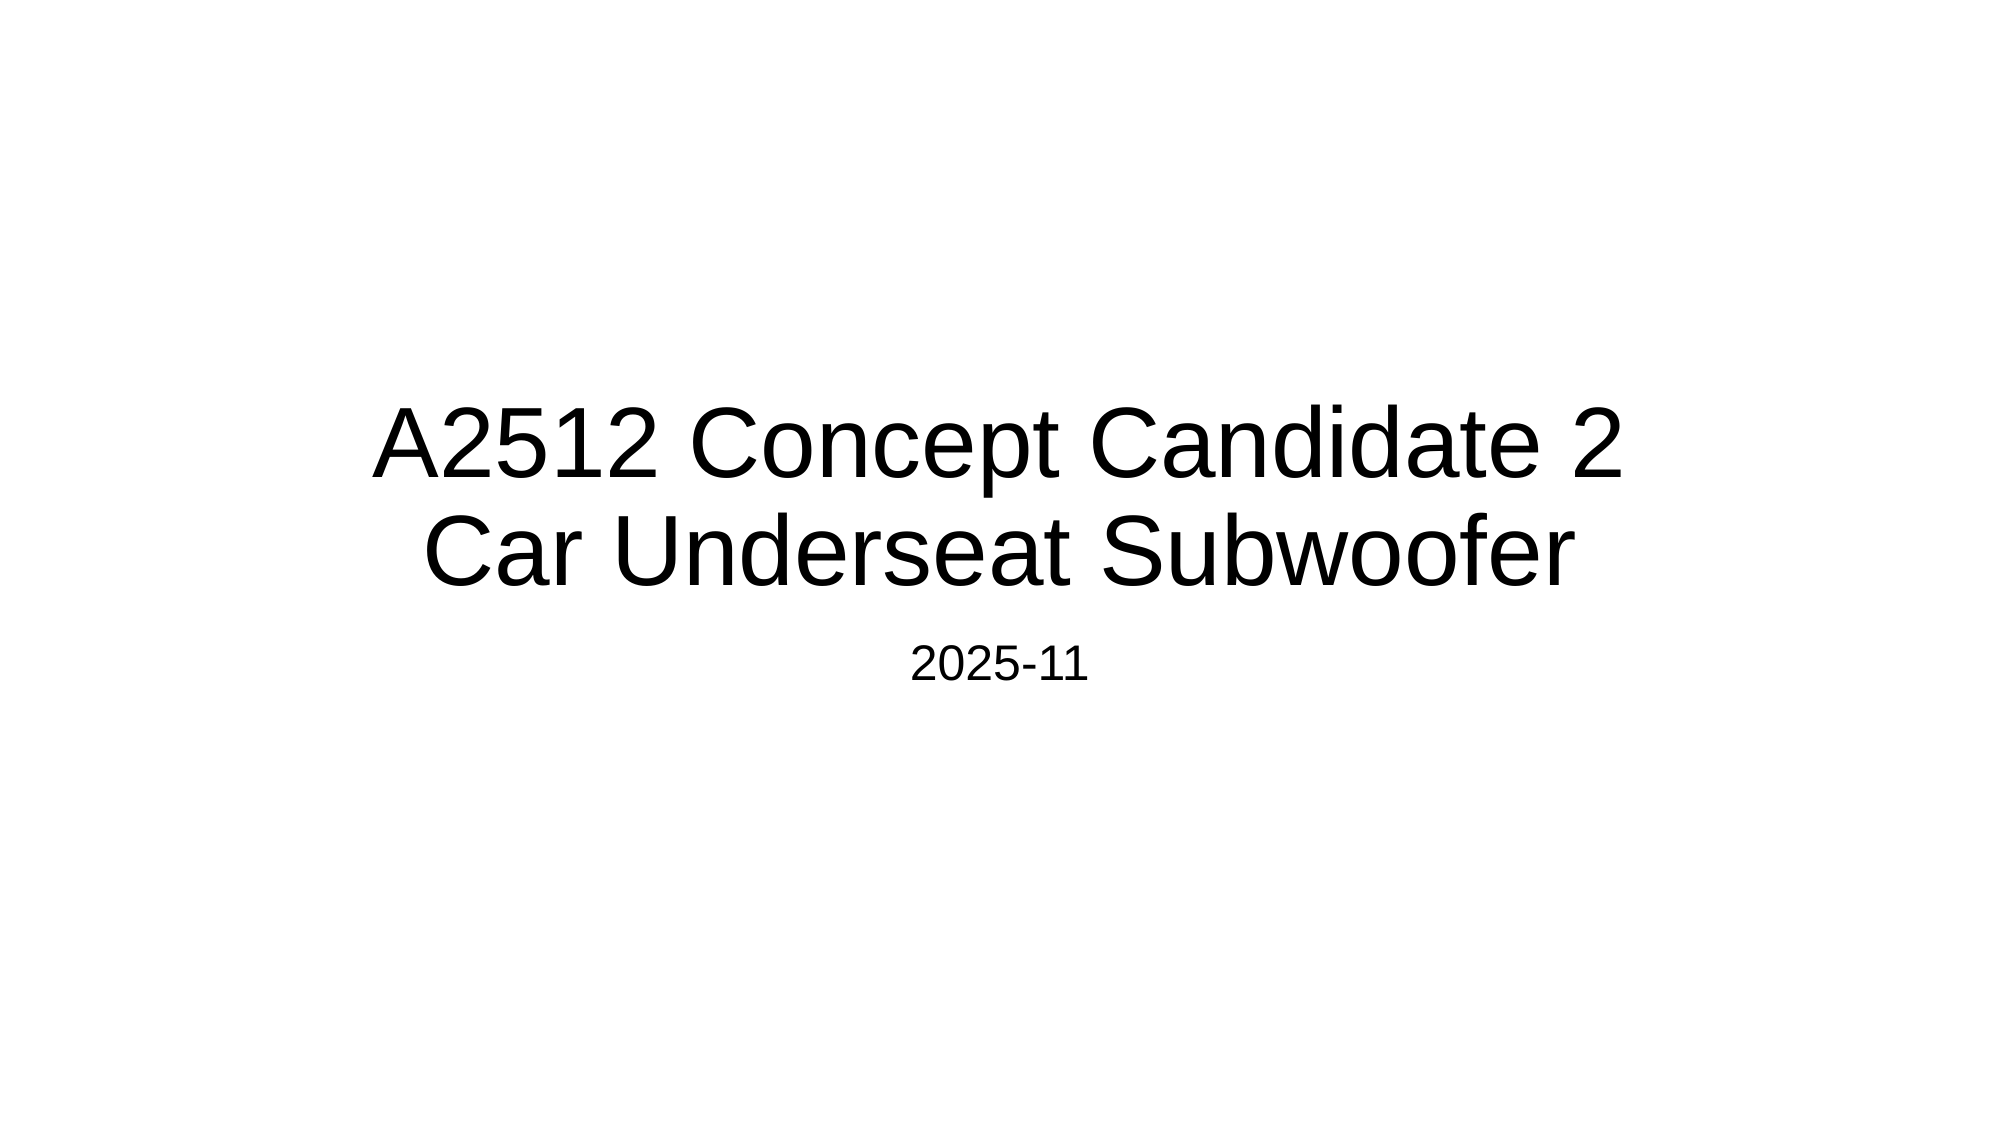

# A2512 Concept Candidate 2 Car Underseat Subwoofer
2025-11